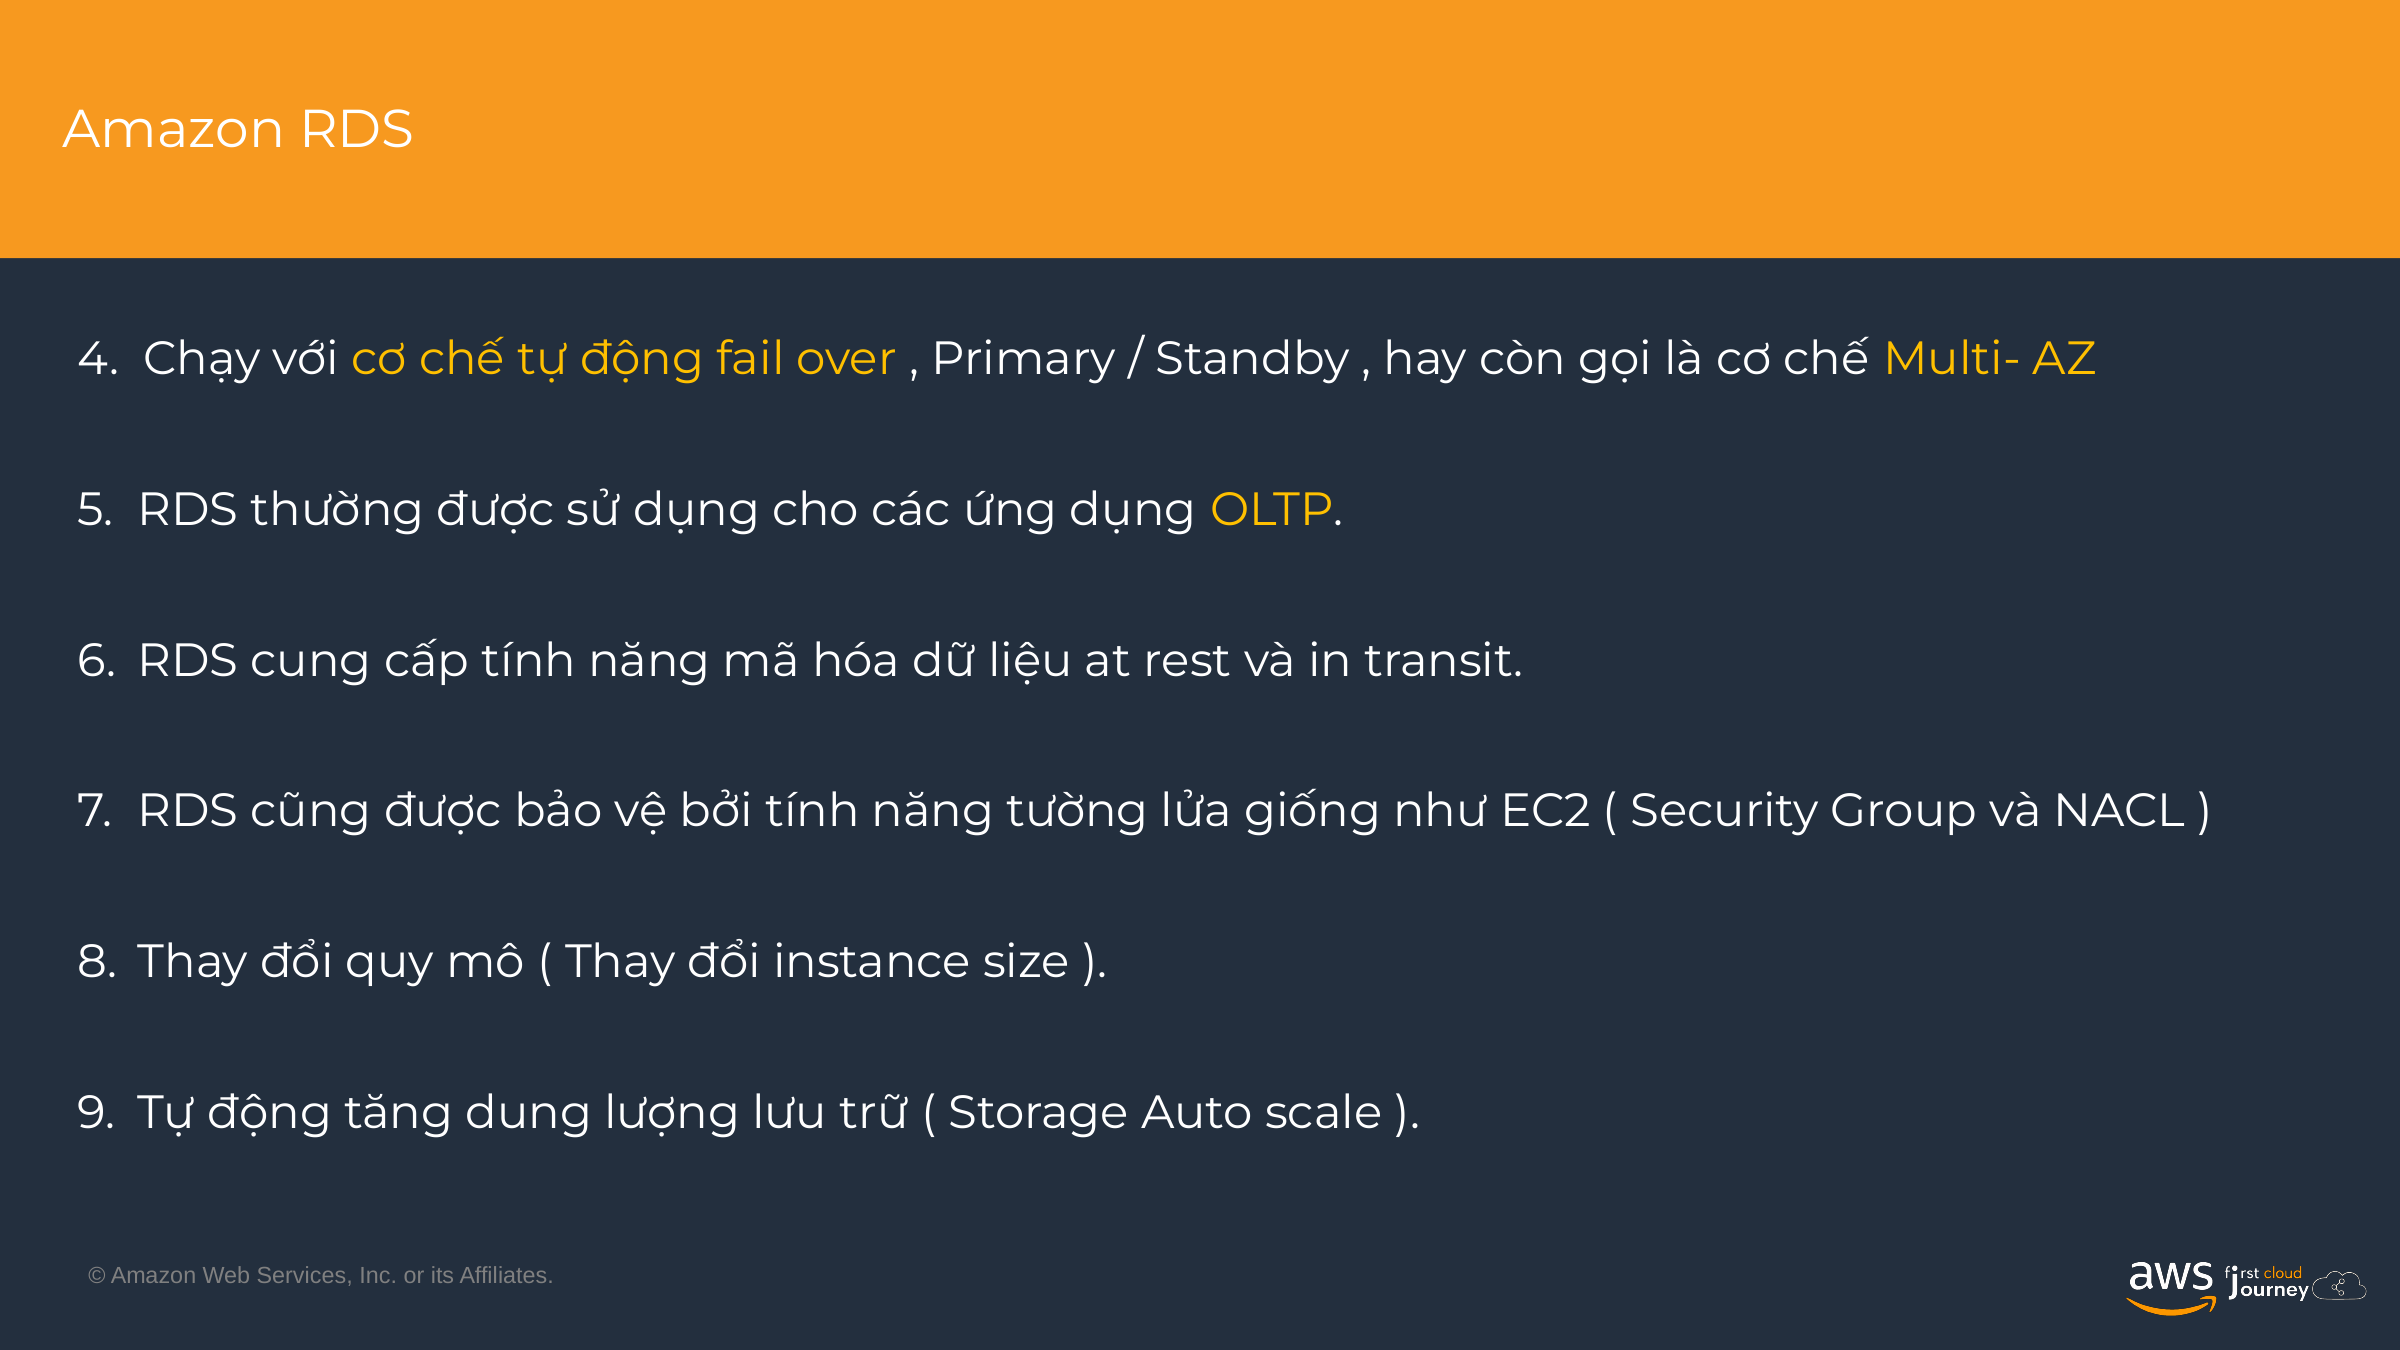

Amazon RDS
4.  Chạy với cơ chế tự động fail over , Primary / Standby , hay còn gọi là cơ chế Multi- AZ

RDS thường được sử dụng cho các ứng dụng OLTP.

RDS cung cấp tính năng mã hóa dữ liệu at rest và in transit.

RDS cũng được bảo vệ bởi tính năng tường lửa giống như EC2 ( Security Group và NACL )

Thay đổi quy mô ( Thay đổi instance size ).

Tự động tăng dung lượng lưu trữ ( Storage Auto scale ).